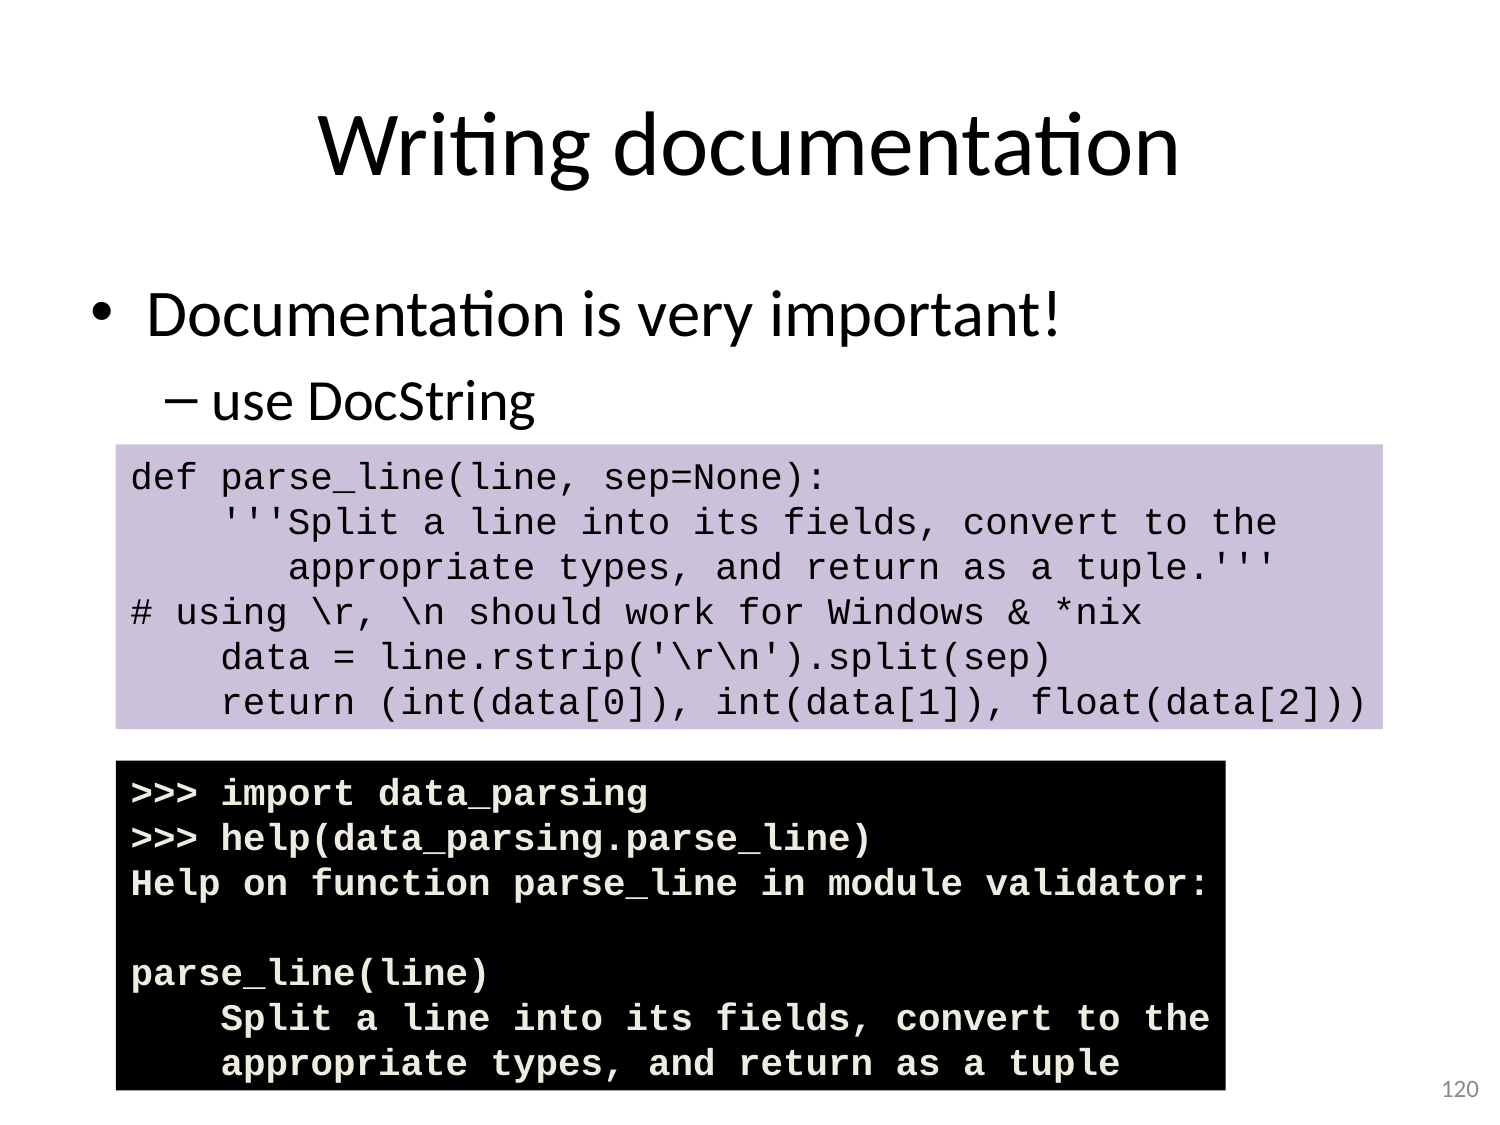

# Writing documentation
Documentation is very important!
use DocString
def parse_line(line, sep=None):
    '''Split a line into its fields, convert to the
       appropriate types, and return as a tuple.'''
# using \r, \n should work for Windows & *nix
    data = line.rstrip('\r\n').split(sep)
    return (int(data[0]), int(data[1]), float(data[2]))
>>> import data_parsing
>>> help(data_parsing.parse_line)
Help on function parse_line in module validator:

parse_line(line)
    Split a line into its fields, convert to the
    appropriate types, and return as a tuple
120